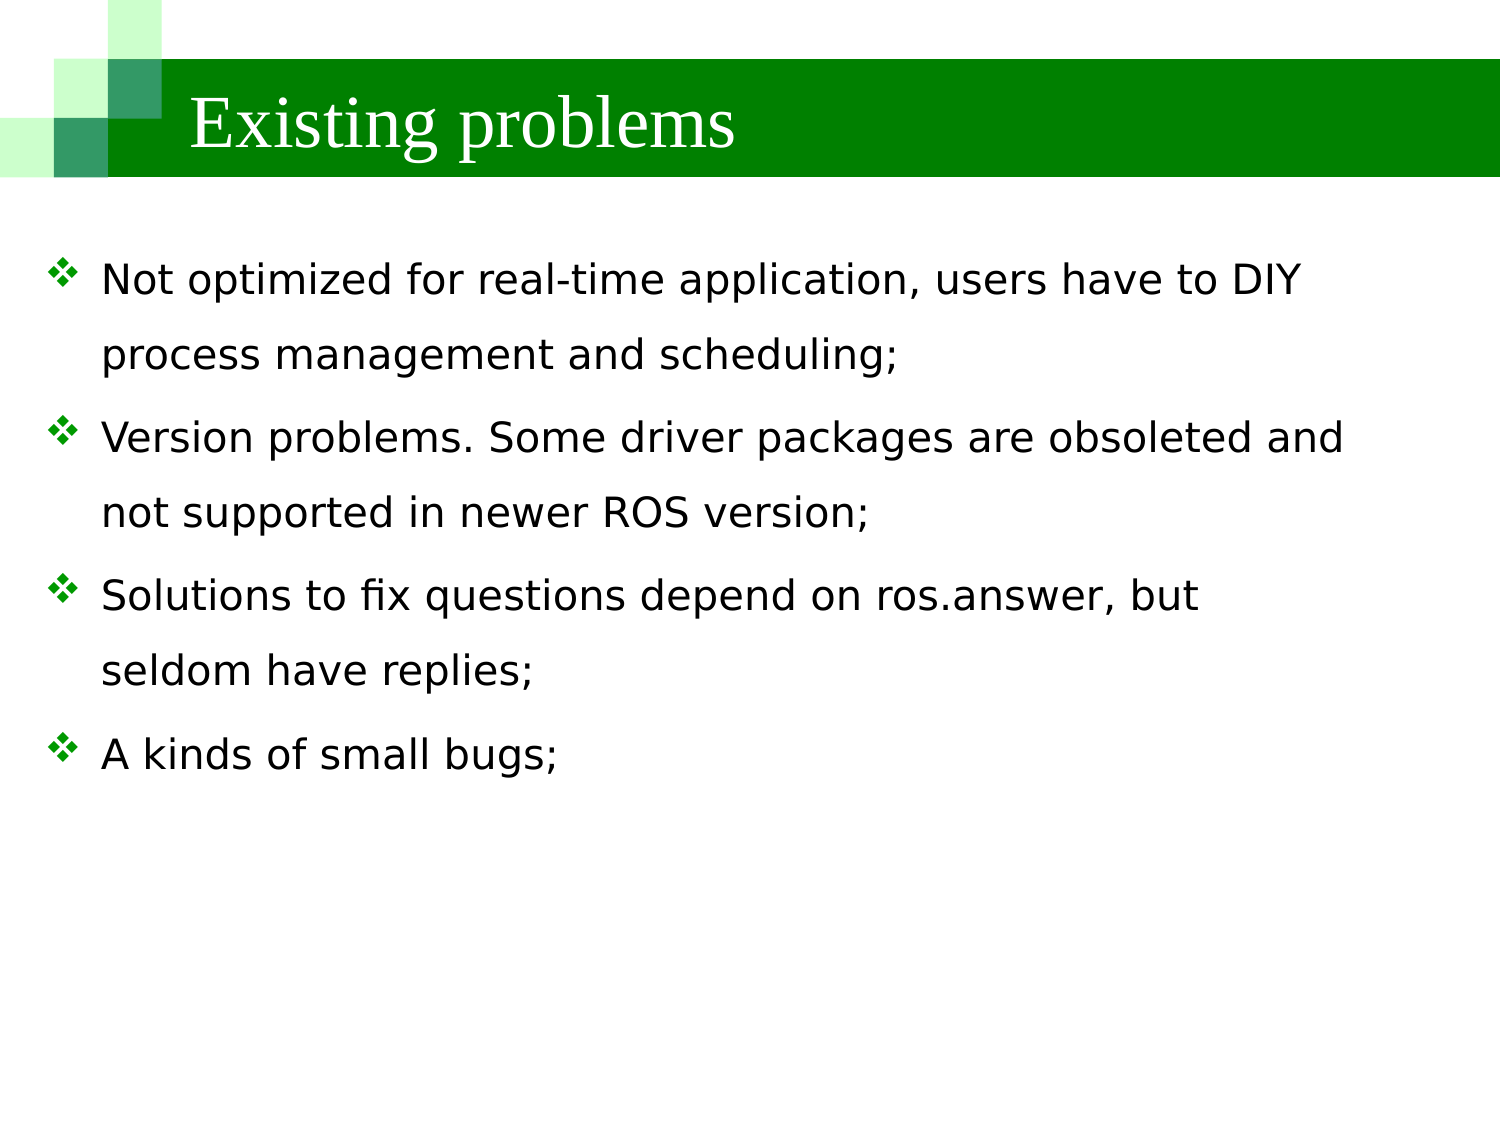

# Existing problems
Not optimized for real-time application, users have to DIY process management and scheduling;
Version problems. Some driver packages are obsoleted and not supported in newer ROS version;
Solutions to fix questions depend on ros.answer, but seldom have replies;
A kinds of small bugs;